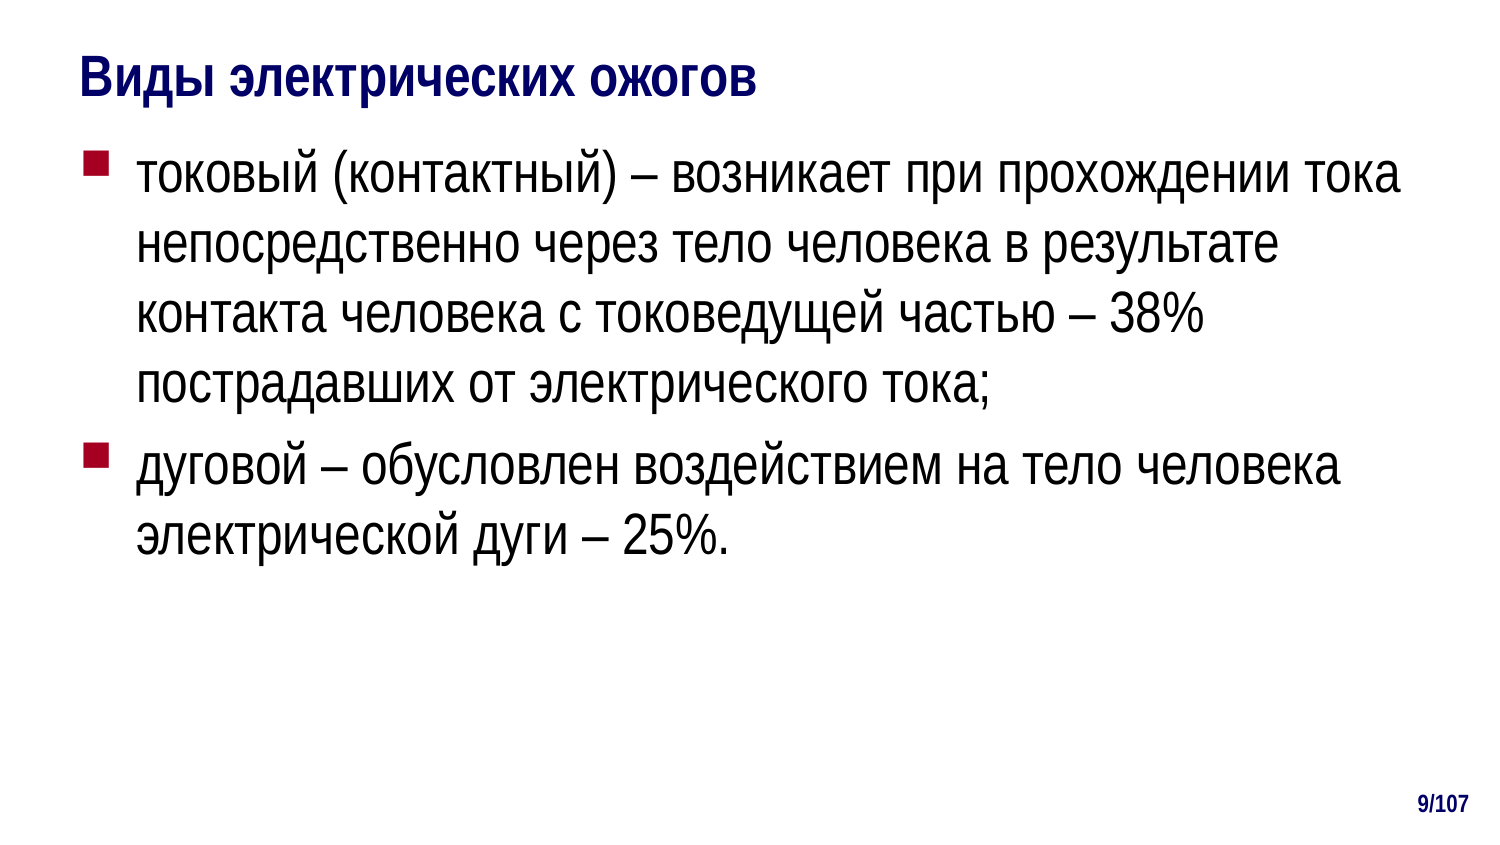

# Виды электрических ожогов
токовый (контактный) – возникает при прохождении тока непосредственно через тело человека в результате контакта человека с токоведущей частью – 38% пострадавших от электрического тока;
дуговой – обусловлен воздействием на тело человека электрической дуги – 25%.